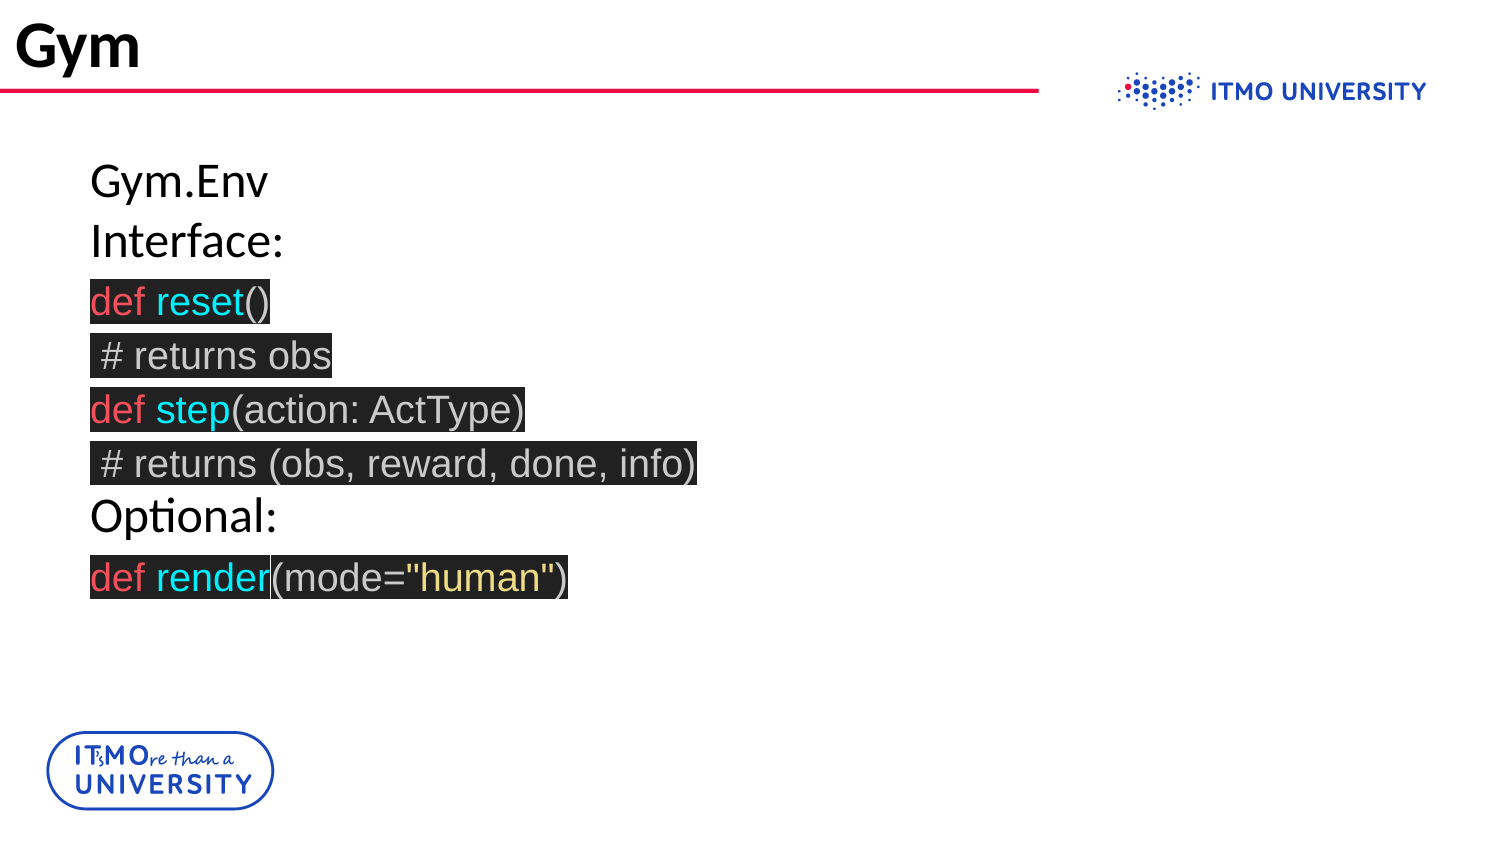

# Gym
Gym.Env
Interface:
def reset()
 # returns obs
def step(action: ActType)
 # returns (obs, reward, done, info)
Optional:
def render(mode="human")